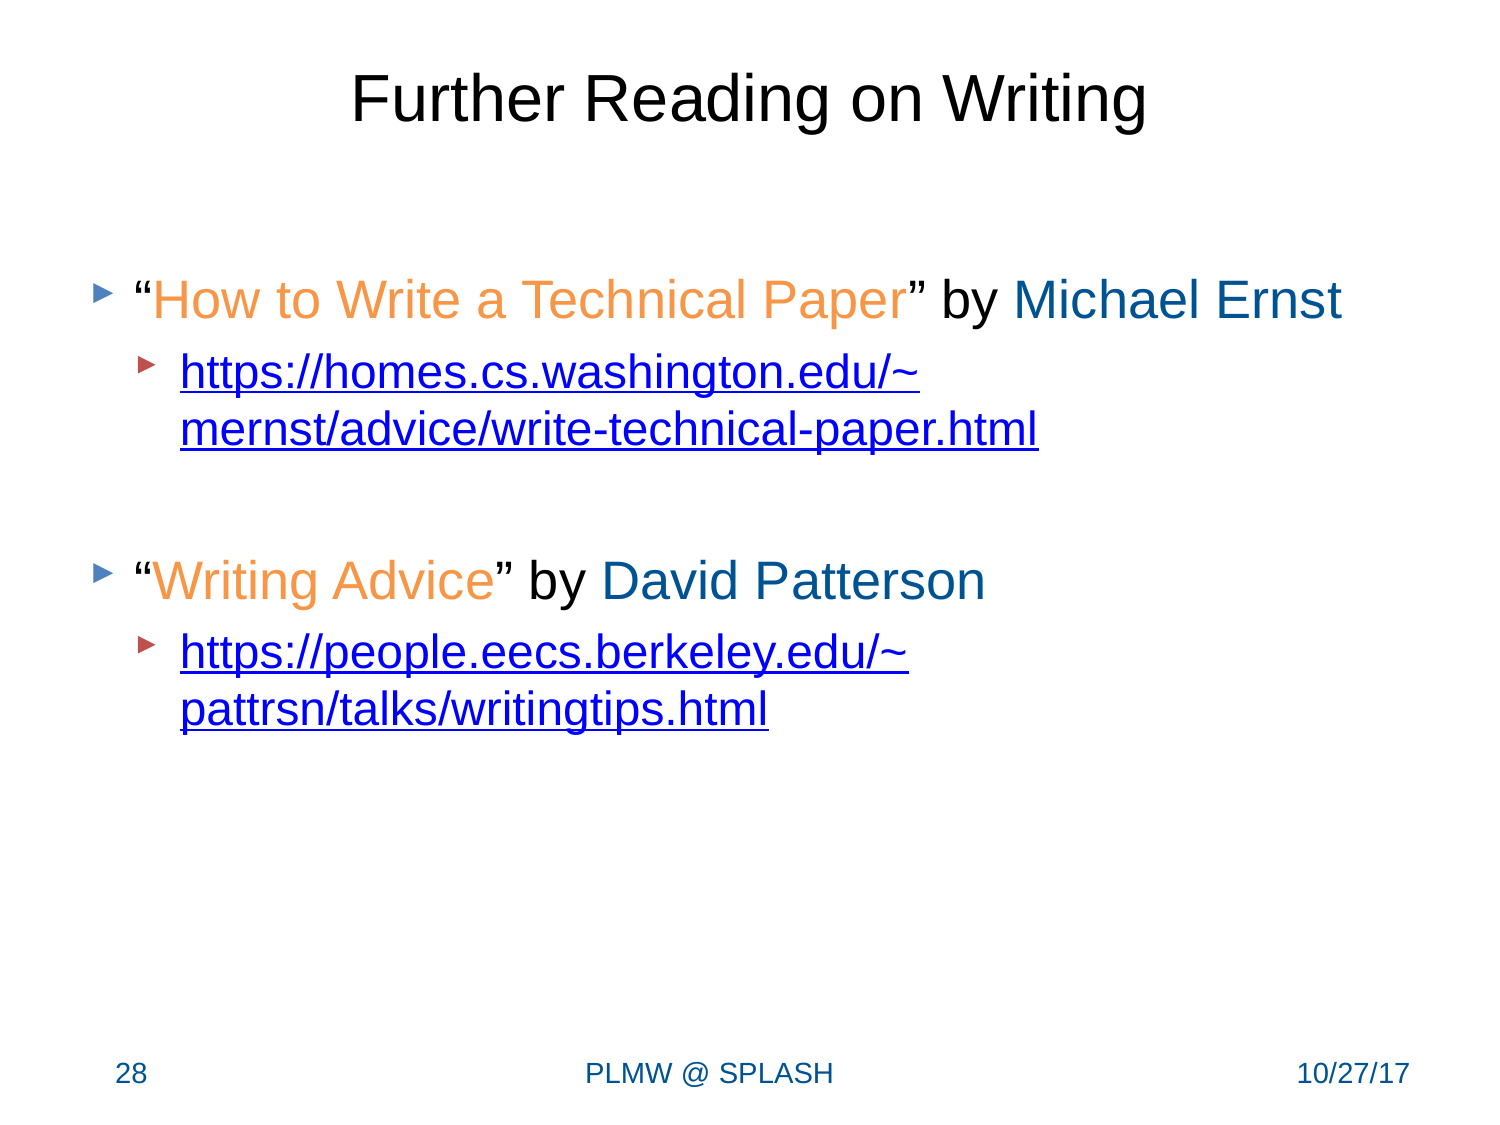

# Further Reading on Writing

“How to Write a Technical Paper” by Michael Ernst
https://homes.cs.washington.edu/~mernst/advice/write-technical-paper.html

“Writing Advice” by David Patterson
https://people.eecs.berkeley.edu/~pattrsn/talks/writingtips.html

28
PLMW @ SPLASH
10/27/17